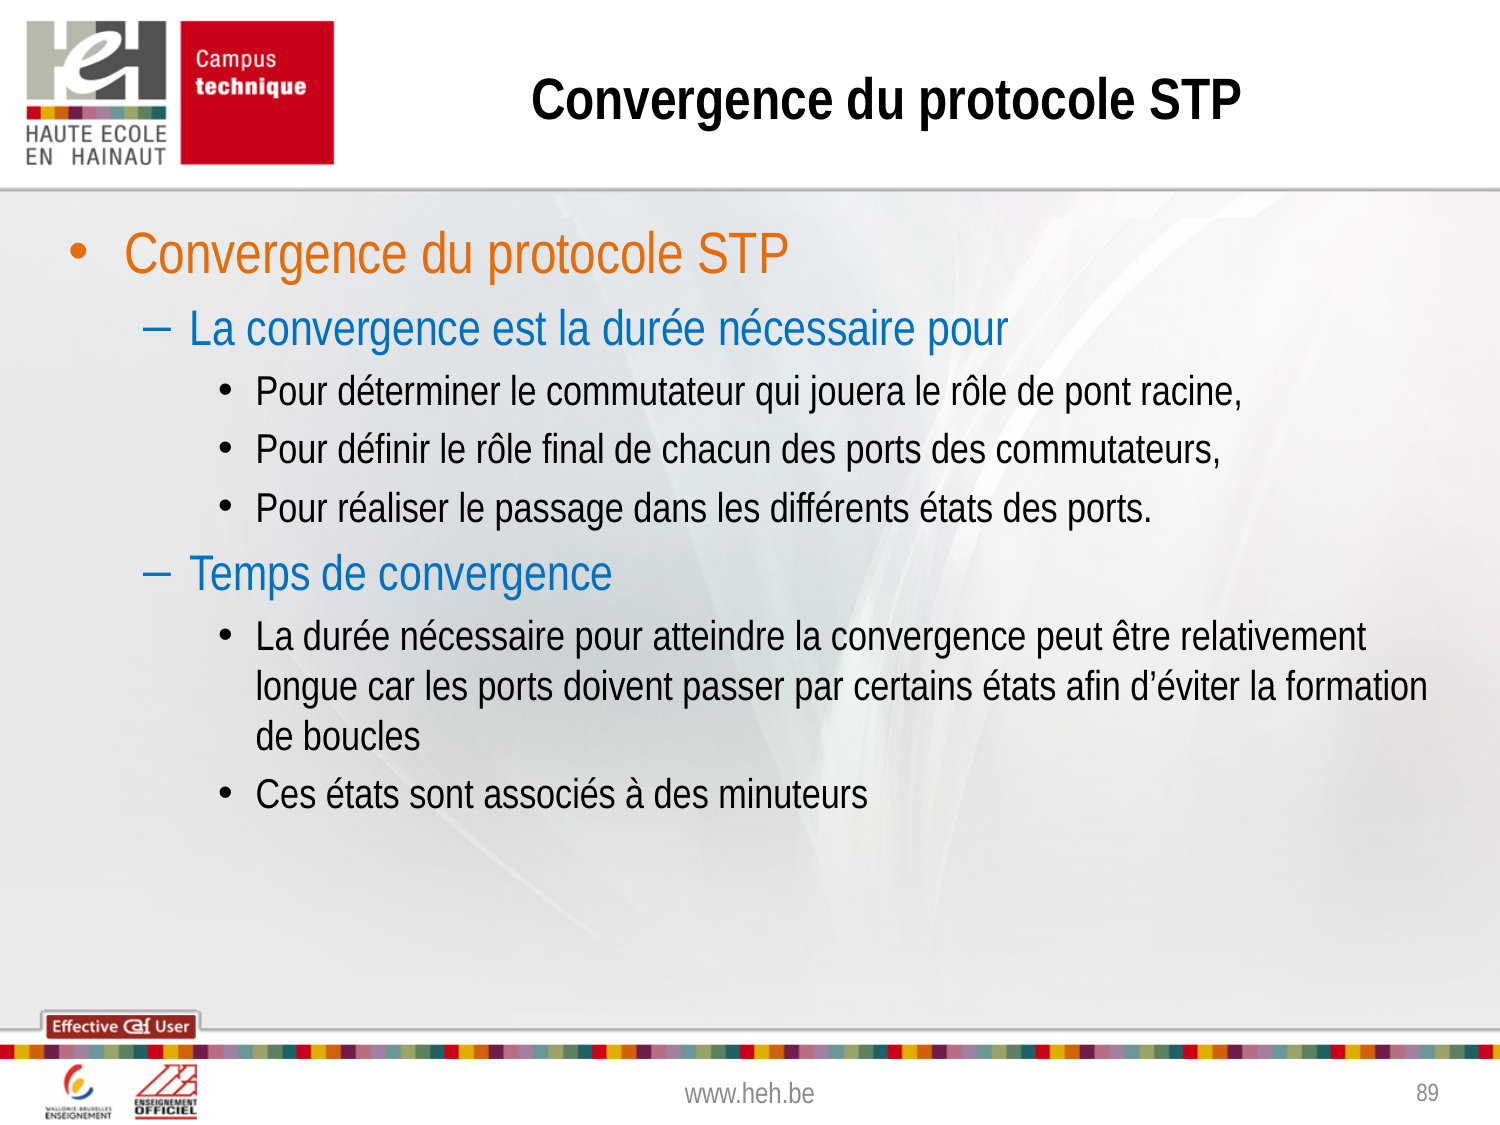

# Convergence du protocole STP
Convergence du protocole STP
La convergence est la durée nécessaire pour
Pour déterminer le commutateur qui jouera le rôle de pont racine,
Pour définir le rôle final de chacun des ports des commutateurs,
Pour réaliser le passage dans les différents états des ports.
Temps de convergence
La durée nécessaire pour atteindre la convergence peut être relativement longue car les ports doivent passer par certains états afin d’éviter la formation de boucles
Ces états sont associés à des minuteurs
www.heh.be
89